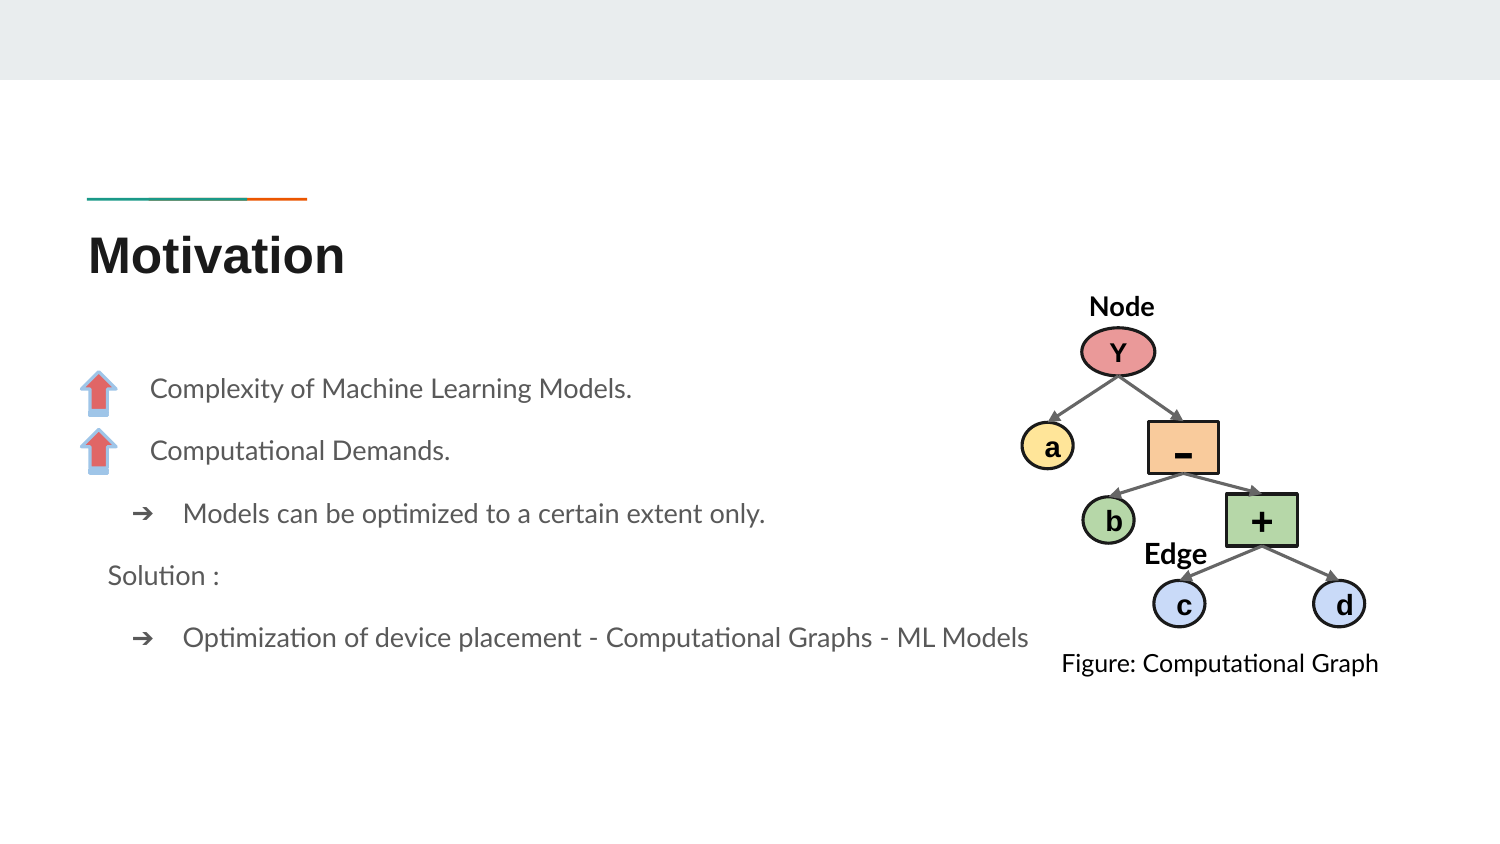

# Motivation
Node
Y
a
      Complexity of Machine Learning Models.
      Computational Demands.
Models can be optimized to a certain extent only.
Solution :
Optimization of device placement - Computational Graphs - ML Models

-

+
b
Edge
c
d
Figure: Computational Graph